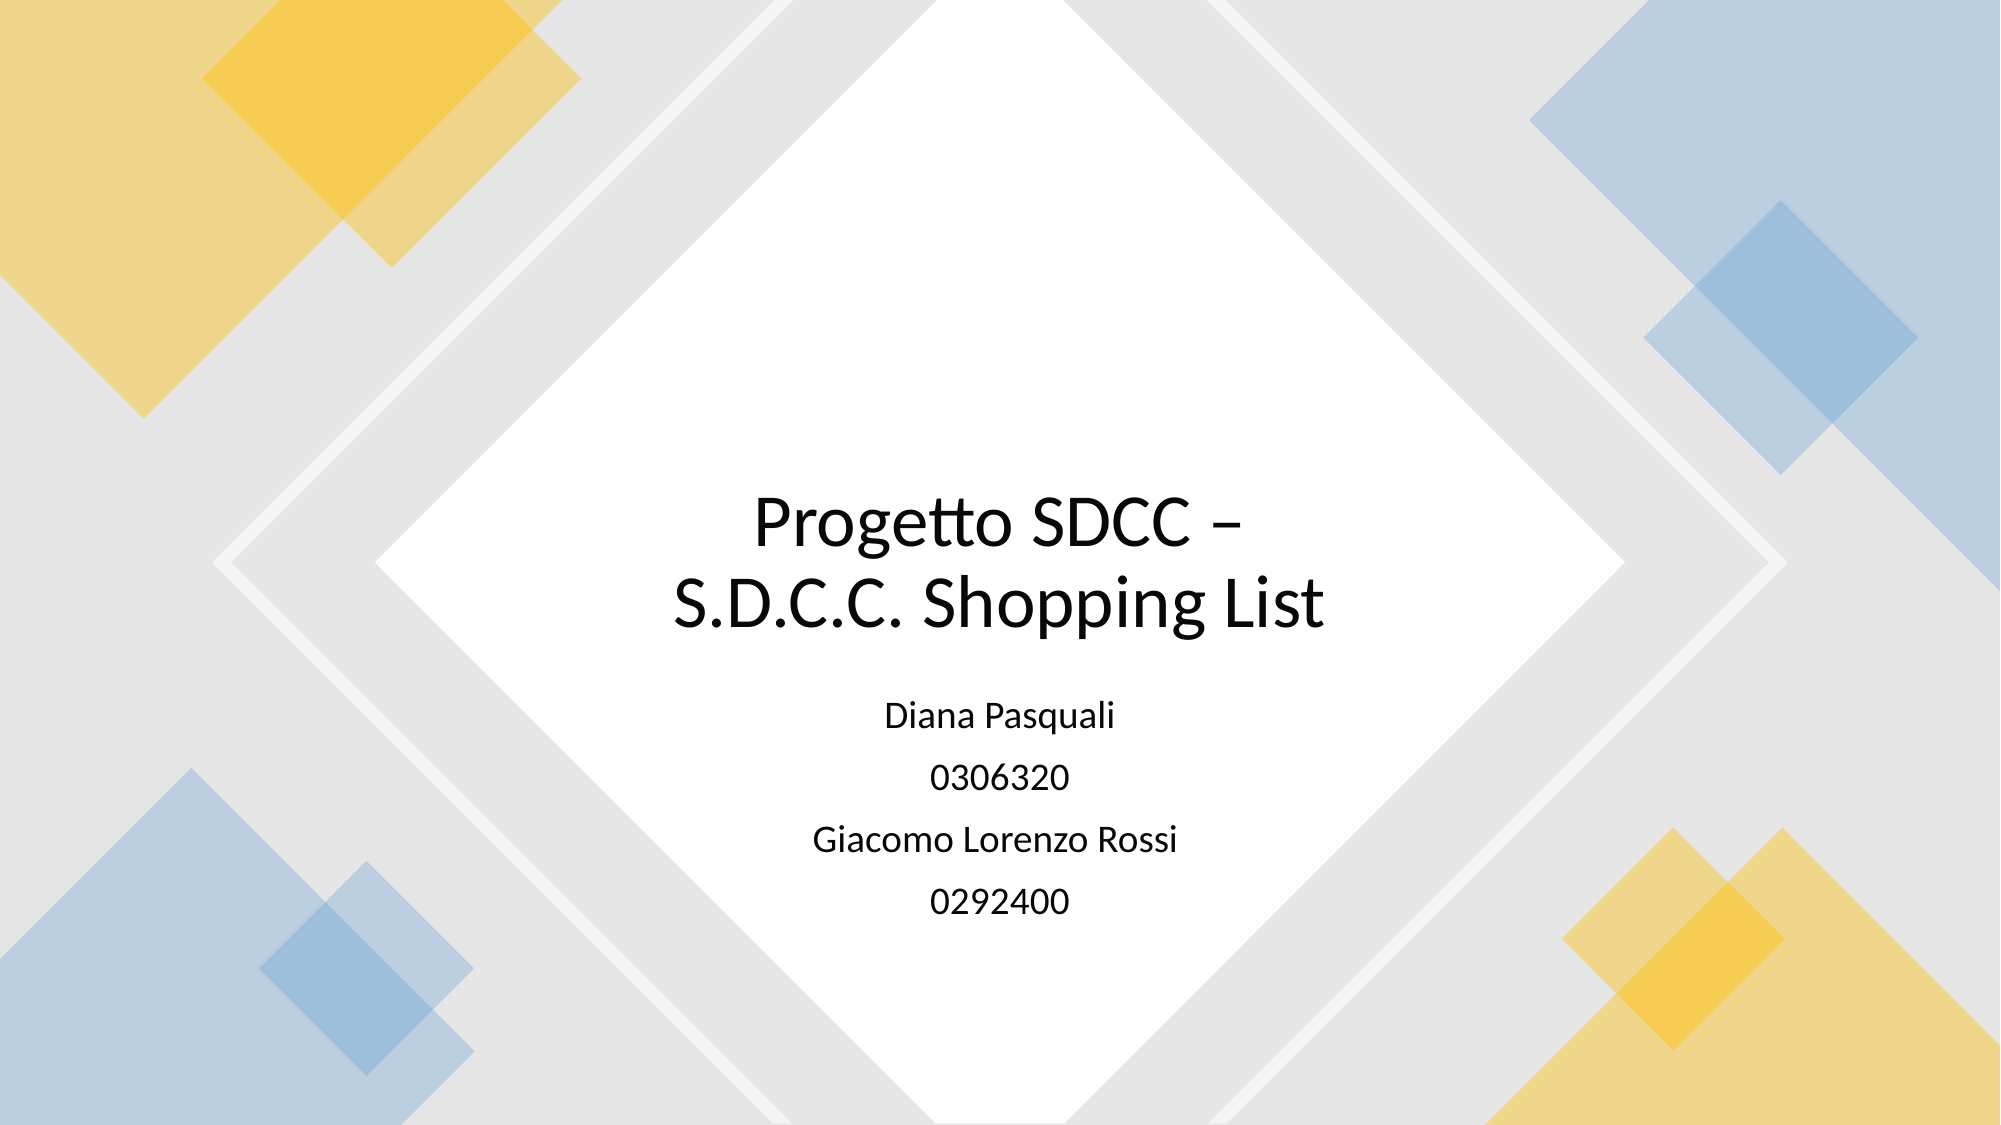

# Progetto SDCC – S.D.C.C. Shopping List
Diana Pasquali
0306320
Giacomo Lorenzo Rossi
0292400